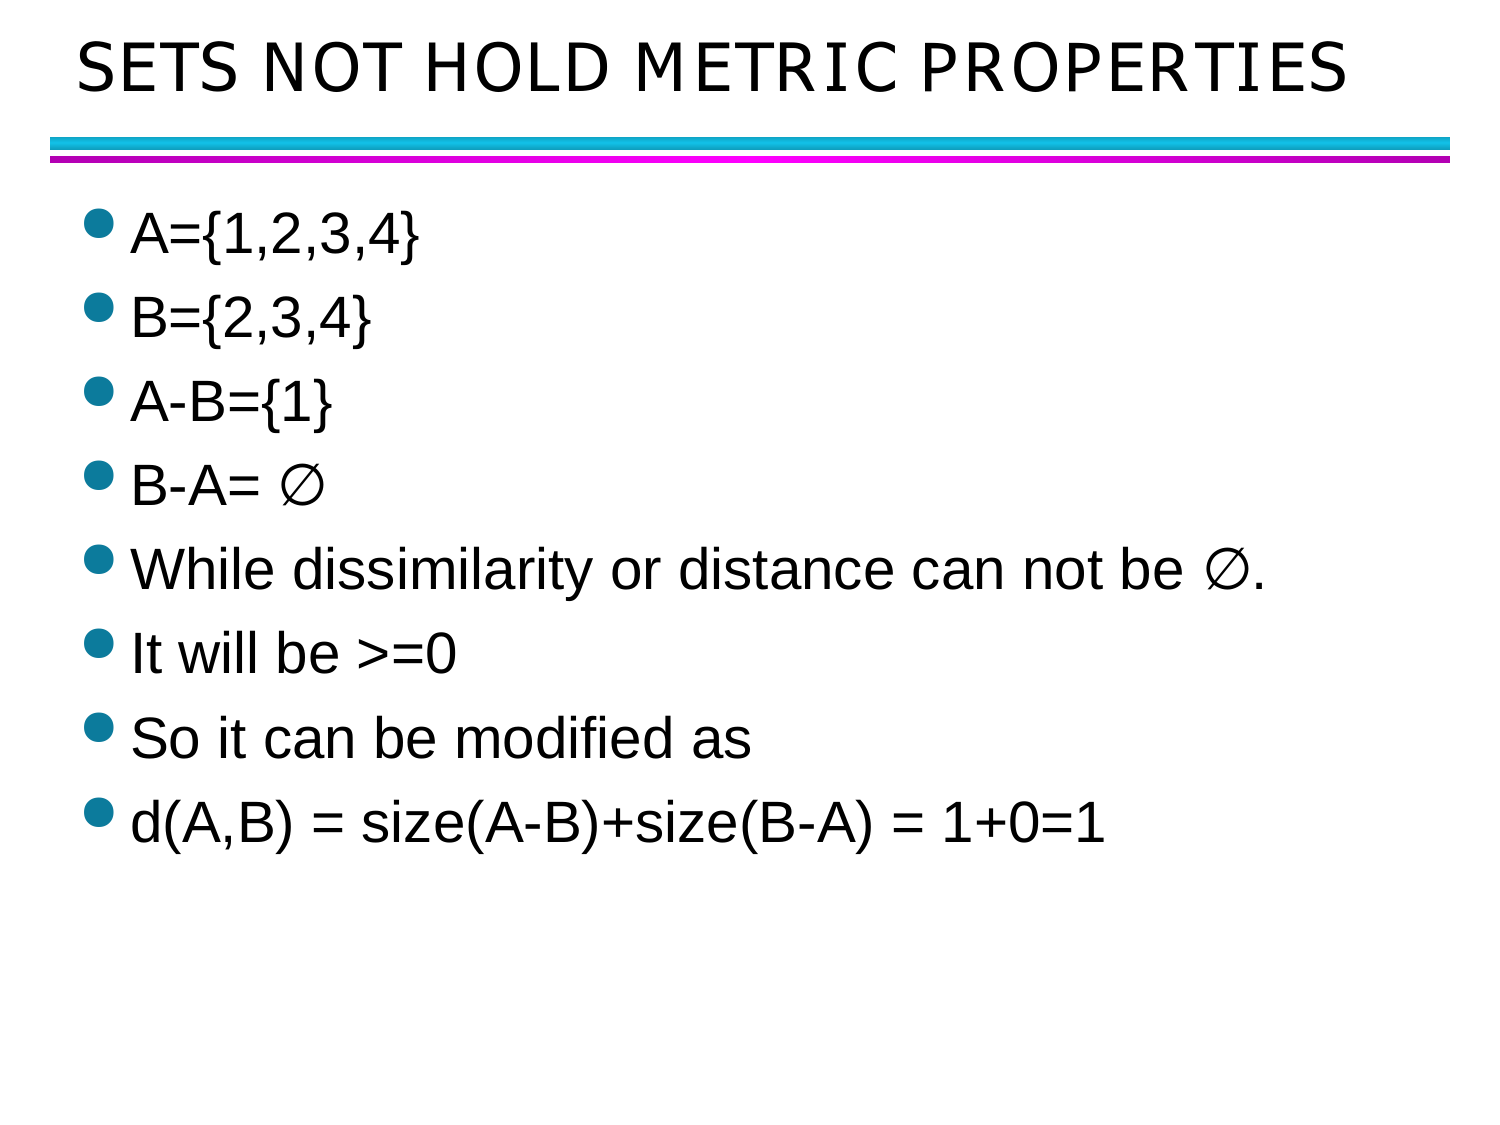

# SETS NOT HOLD METRIC PROPERTIES
A={1,2,3,4}
B={2,3,4}
A-B={1}
B-A= ∅
While dissimilarity or distance can not be ∅.
It will be >=0
So it can be modified as
d(A,B) = size(A-B)+size(B-A) = 1+0=1